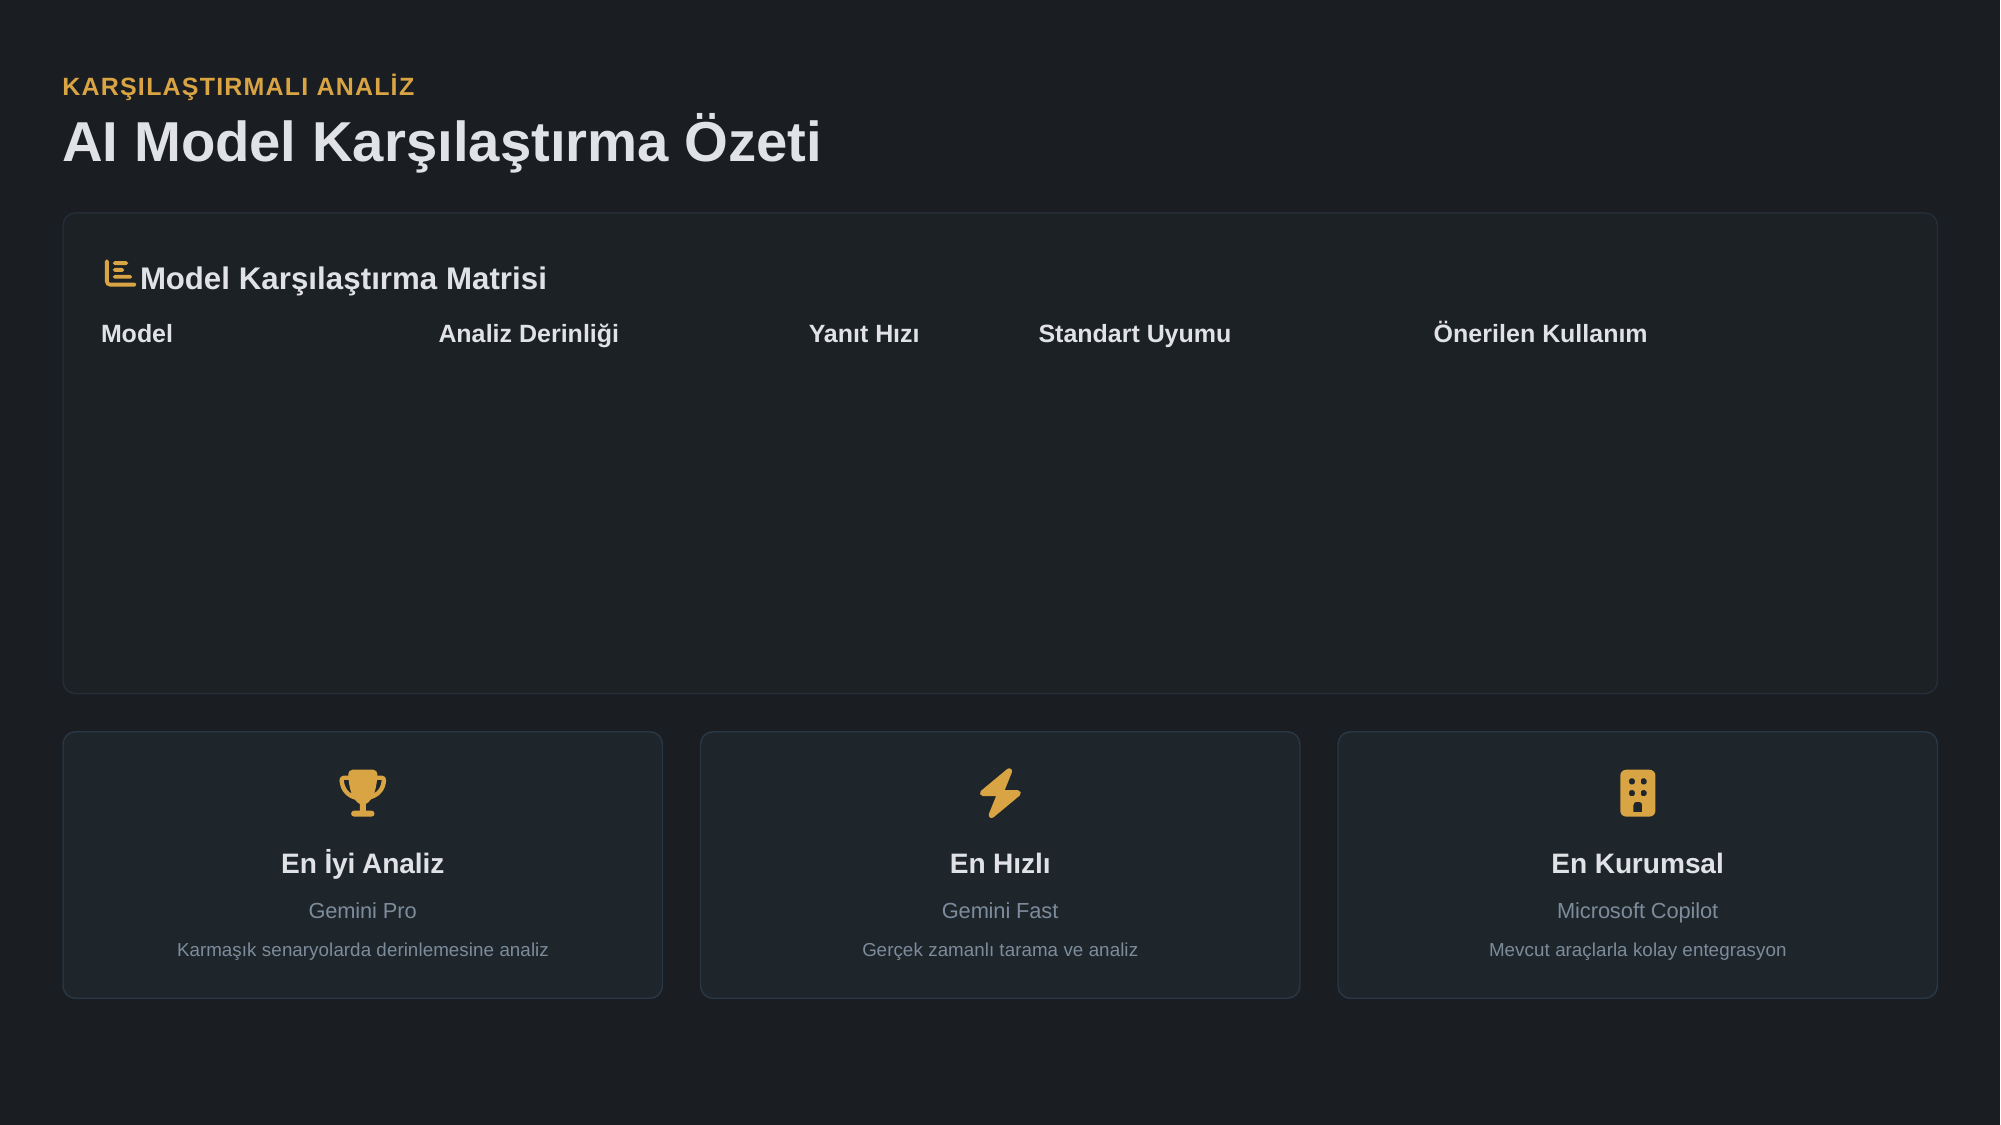

KARŞILAŞTIRMALI ANALİZ
AI Model Karşılaştırma Özeti

Model Karşılaştırma Matrisi

| Model | Analiz Derinliği | Yanıt Hızı | Standart Uyumu | Önerilen Kullanım |
| --- | --- | --- | --- | --- |
| Gemini Pro | 9.1/10 | 7.8/10 | 8.5/10 | Kapsamlı denetim |
| ChatGPT | 8.5/10 | 8.3/10 | 9.2/10 | OWASP raporlama |
| Gemini Fast | 7.8/10 | 9.5/10 | 8.1/10 | Gerçek zamanlı tarama |
| Copilot | 8.2/10 | 8.6/10 | 9.4/10 | Kurumsal entegrasyon |

En İyi Analiz
En Hızlı
En Kurumsal
Gemini Pro
Gemini Fast
Microsoft Copilot
Karmaşık senaryolarda derinlemesine analiz
Gerçek zamanlı tarama ve analiz
Mevcut araçlarla kolay entegrasyon